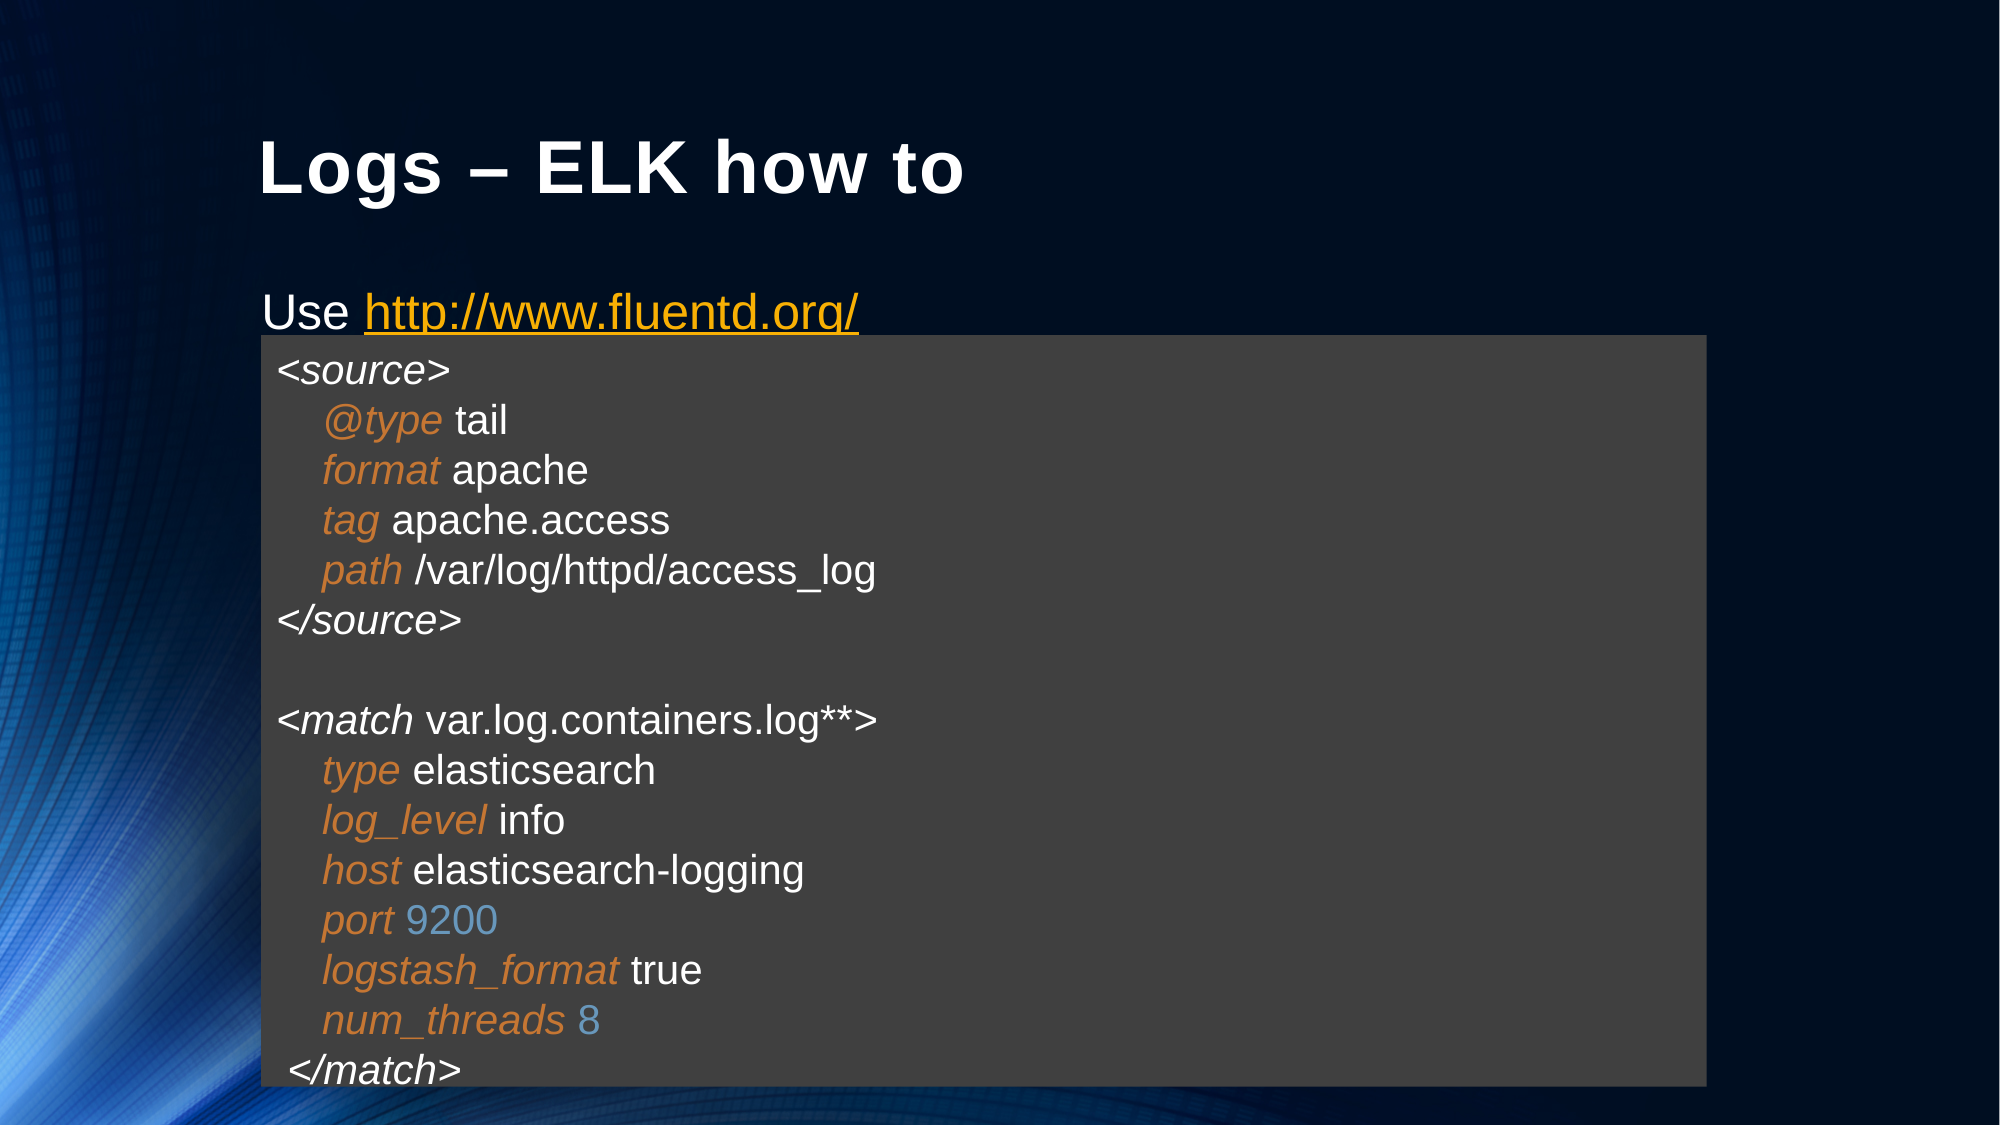

# Logs – ELK how to

Use http://www.fluentd.org/

<source>
    @type tail
    format apache
    tag apache.access
    path /var/log/httpd/access_log
</source>
<match var.log.containers.log**>
    type elasticsearch
    log_level info
    host elasticsearch-logging
    port 9200
    logstash_format true
    num_threads 8
 </match>